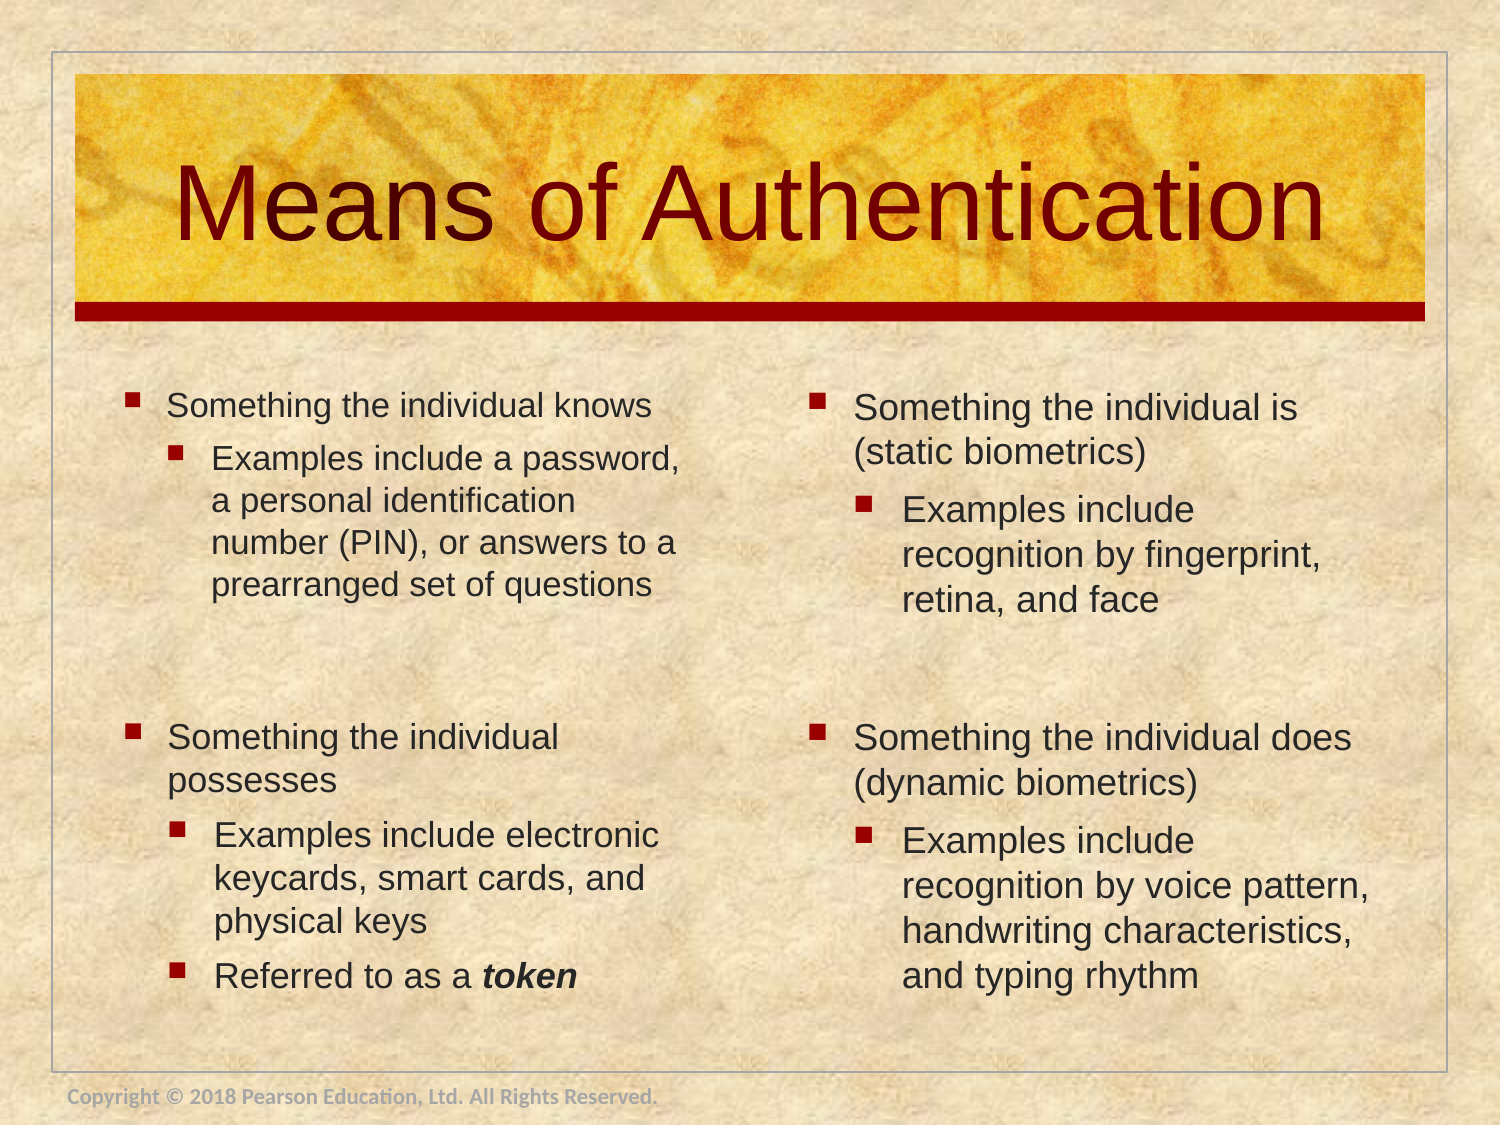

# Means of Authentication
Something the individual knows
Examples include a password, a personal identification number (PIN), or answers to a prearranged set of questions
Something the individual is (static biometrics)
Examples include recognition by fingerprint, retina, and face
Something the individual possesses
Examples include electronic keycards, smart cards, and physical keys
Referred to as a token
Something the individual does (dynamic biometrics)
Examples include recognition by voice pattern, handwriting characteristics, and typing rhythm
Copyright © 2018 Pearson Education, Ltd. All Rights Reserved.